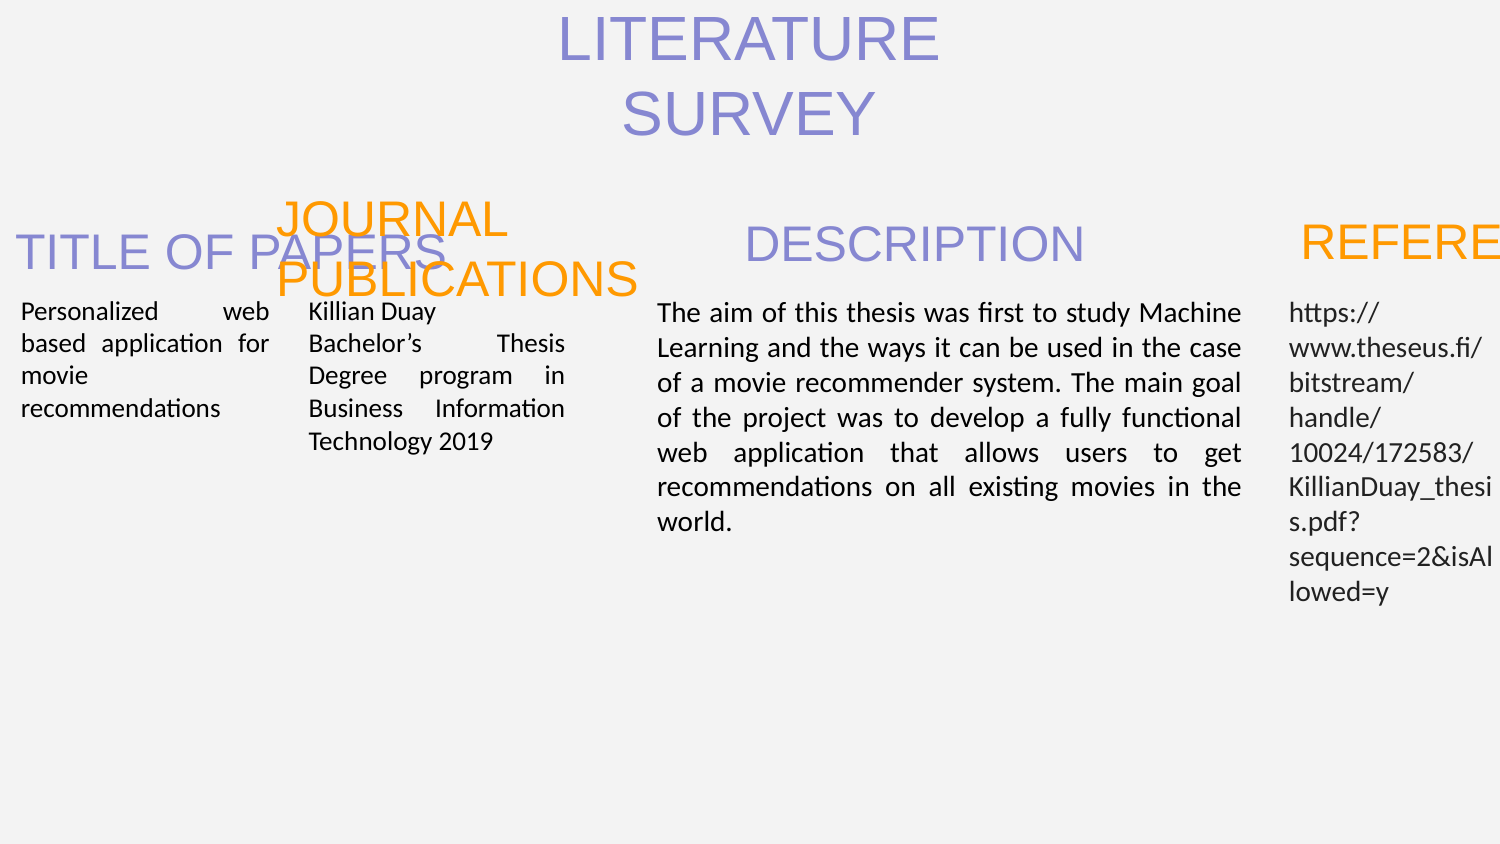

LITERATURE SURVEY
REFERENCE
JOURNAL PUBLICATIONS
# DESCRIPTION
TITLE OF PAPERS
Personalized web based application for movie recommendations
Killian Duay
Bachelor’s Thesis Degree program in Business Information Technology 2019
The aim of this thesis was first to study Machine Learning and the ways it can be used in the case of a movie recommender system. The main goal of the project was to develop a fully functional web application that allows users to get recommendations on all existing movies in the world.
https://www.theseus.fi/bitstream/handle/10024/172583/KillianDuay_thesis.pdf?sequence=2&isAllowed=y